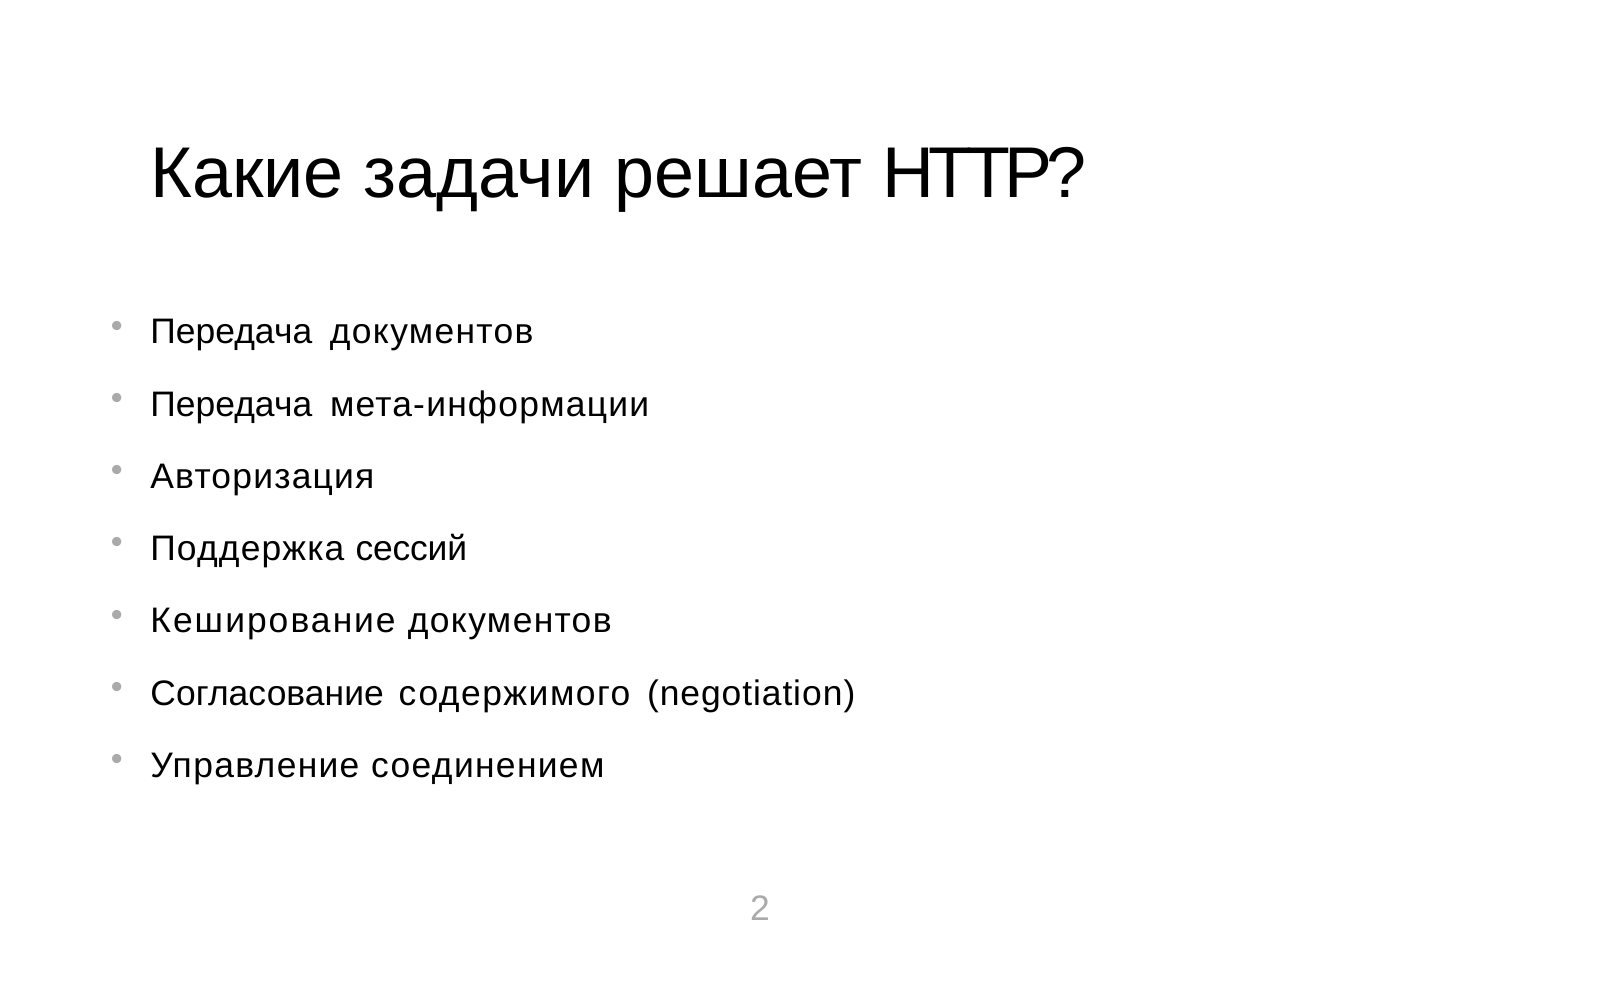

# Какие задачи решает HTTP?
Передача документов
Передача мета-информации
Авторизация
Поддержка сессий
Кеширование документов
Согласование содержимого (negotiation)
Управление соединением
2